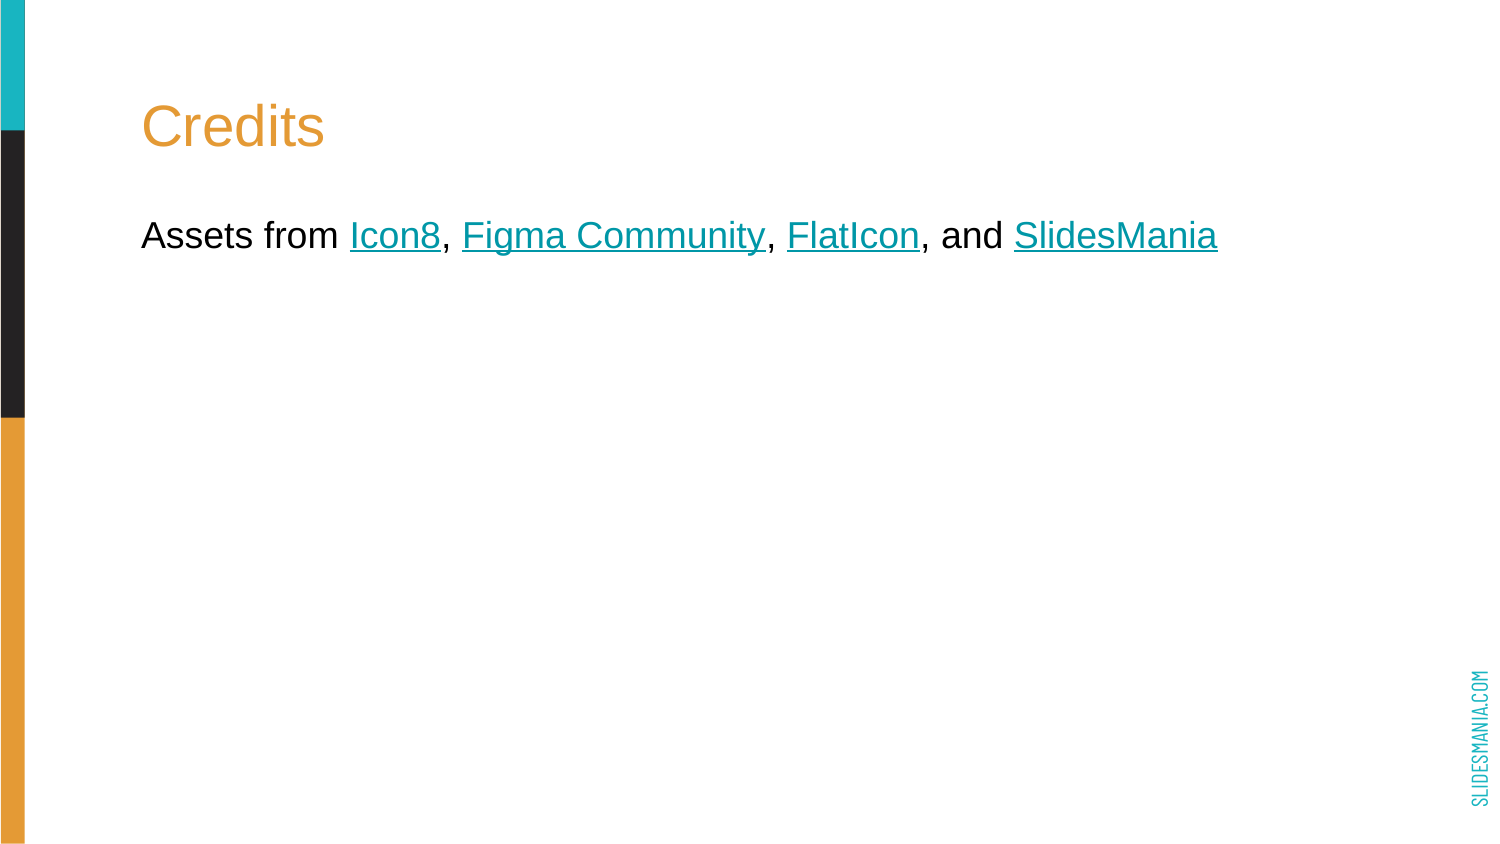

# Credits
Assets from Icon8, Figma Community, FlatIcon, and SlidesMania